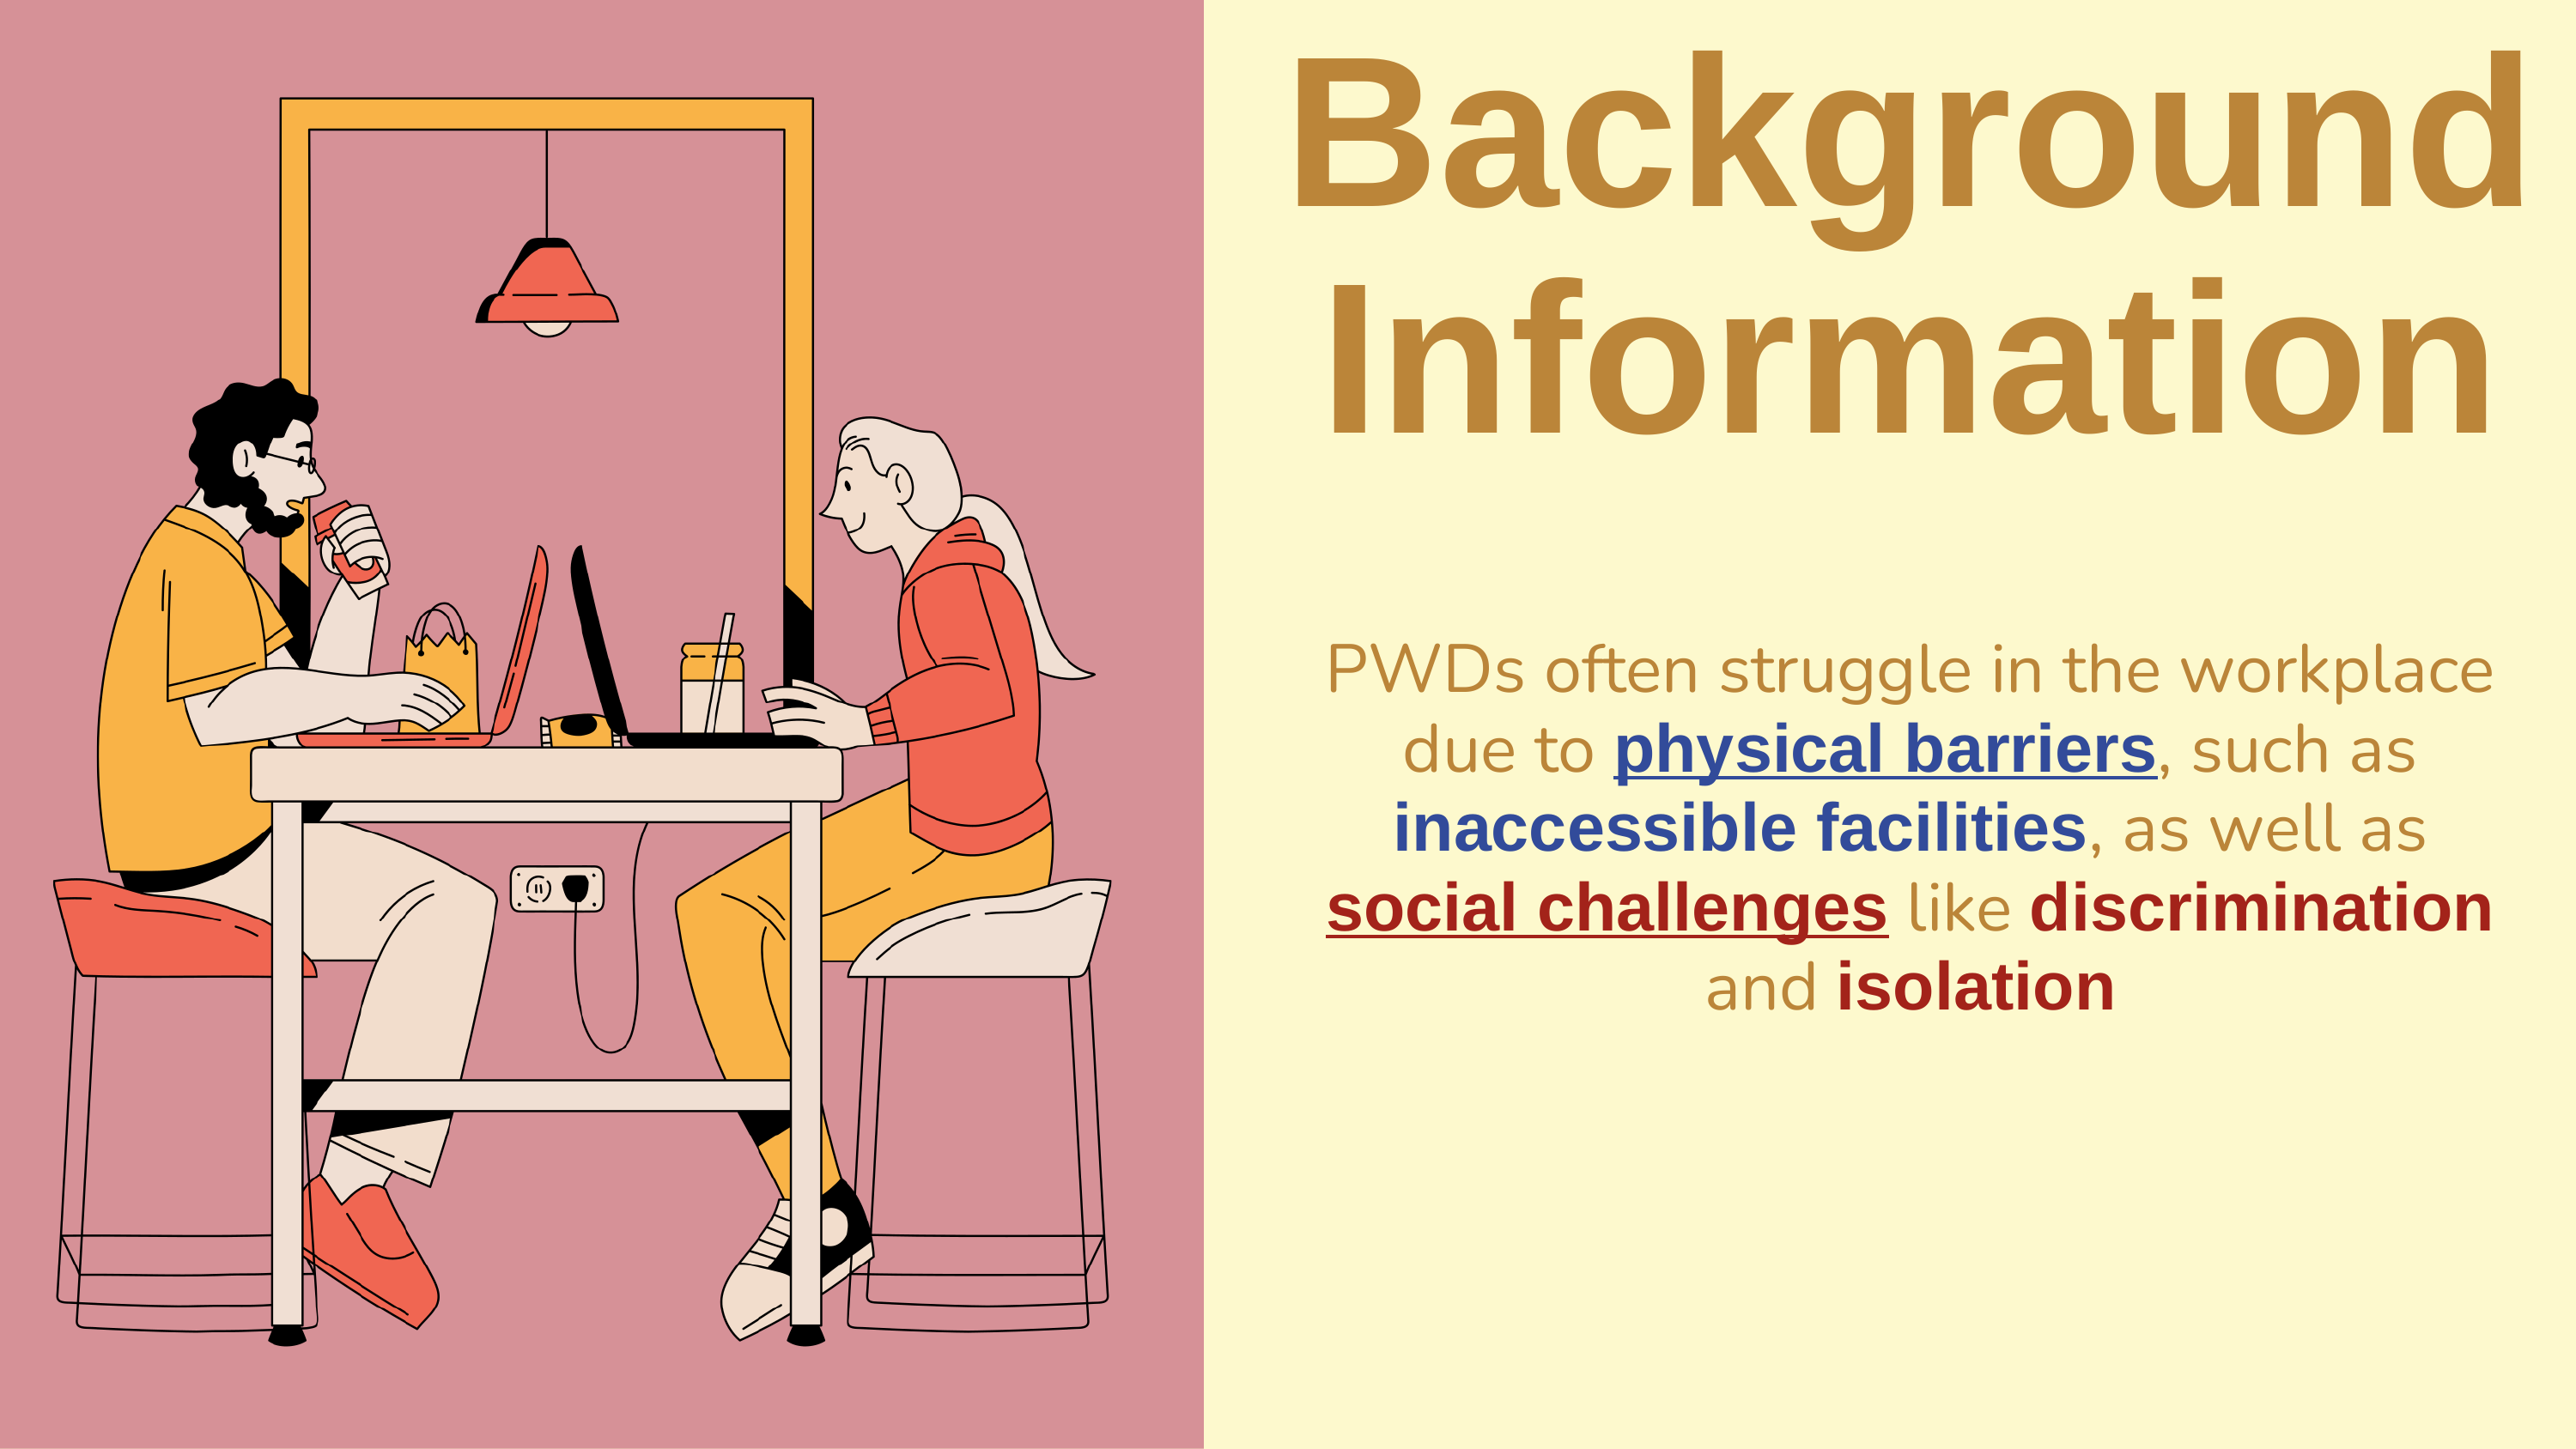

Background Information

PWDs often struggle in the workplace due to physical barriers, such as inaccessible facilities, as well as social challenges like discrimination and isolation